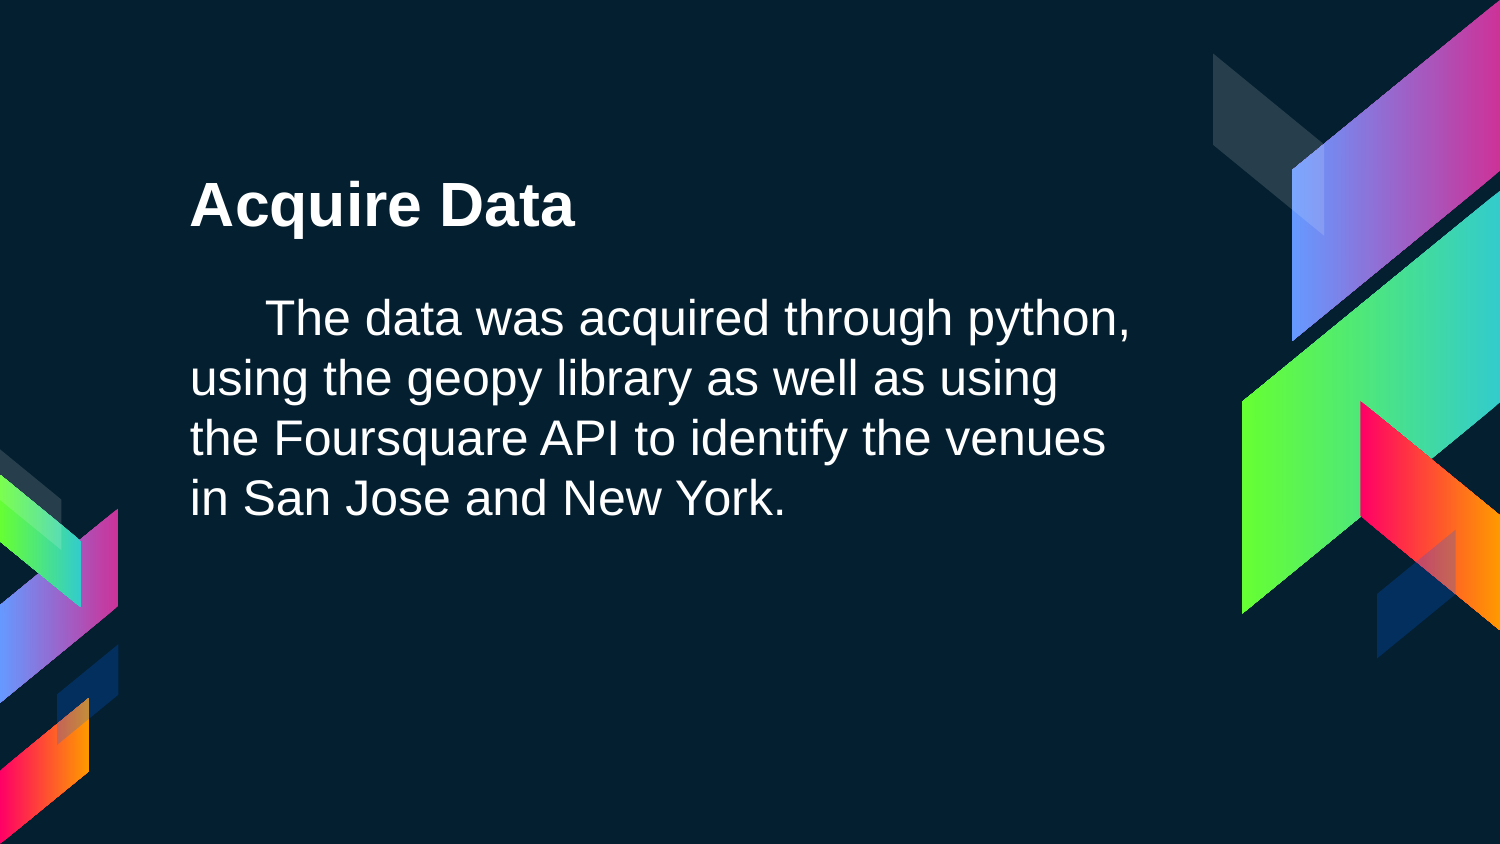

# Acquire Data
The data was acquired through python, using the geopy library as well as using the Foursquare API to identify the venues in San Jose and New York.